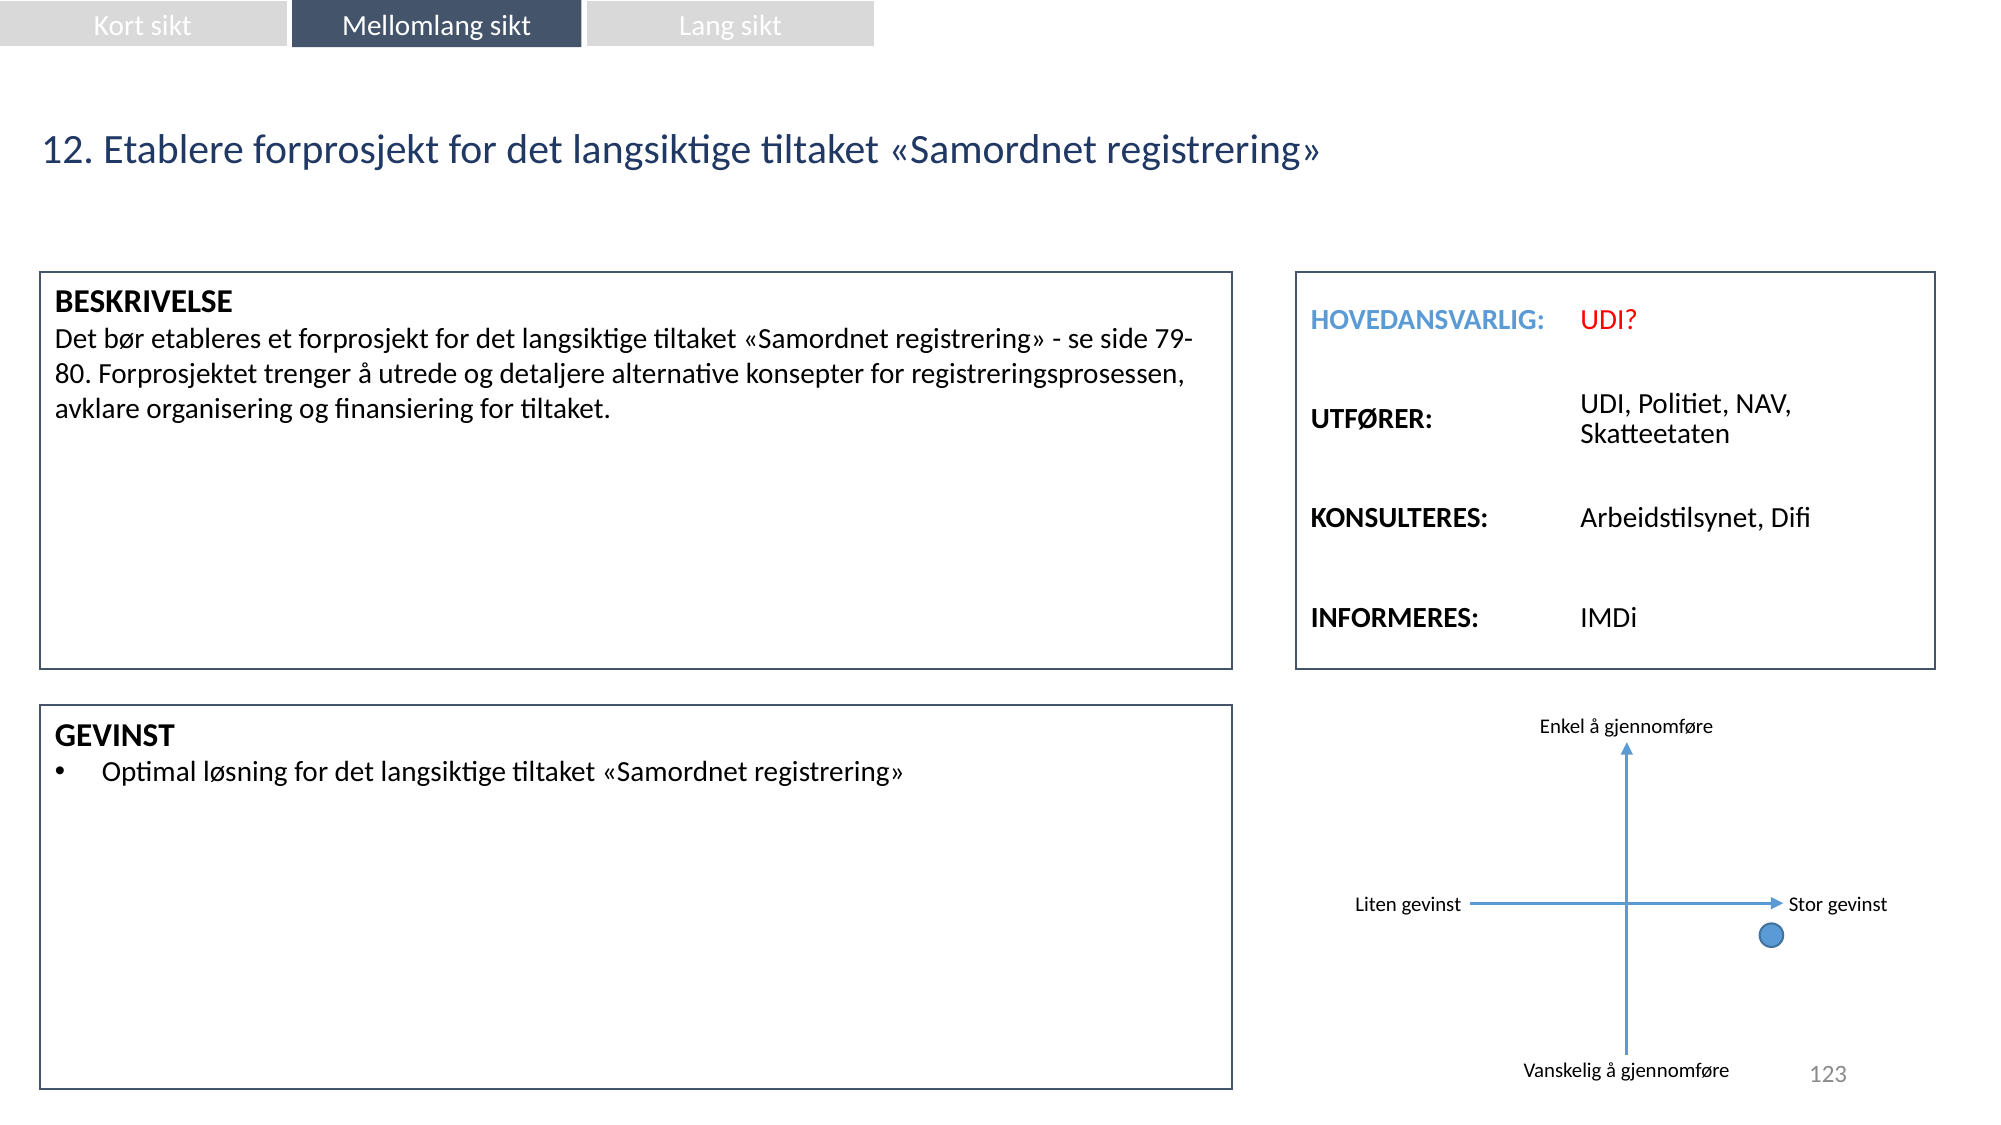

Kort sikt
Mellomlang sikt
Lang sikt
12. Etablere forprosjekt for det langsiktige tiltaket «Samordnet registrering»
| HOVEDANSVARLIG: | UDI? |
| --- | --- |
| UTFØRER: | UDI, Politiet, NAV, Skatteetaten |
| KONSULTERES: | Arbeidstilsynet, Difi |
| INFORMERES: | IMDi |
BESKRIVELSE
Det bør etableres et forprosjekt for det langsiktige tiltaket «Samordnet registrering» - se side 79-80. Forprosjektet trenger å utrede og detaljere alternative konsepter for registreringsprosessen, avklare organisering og finansiering for tiltaket.

Enkel å gjennomføre
GEVINST
Optimal løsning for det langsiktige tiltaket «Samordnet registrering»
Liten gevinst
Stor gevinst

123
Vanskelig å gjennomføre